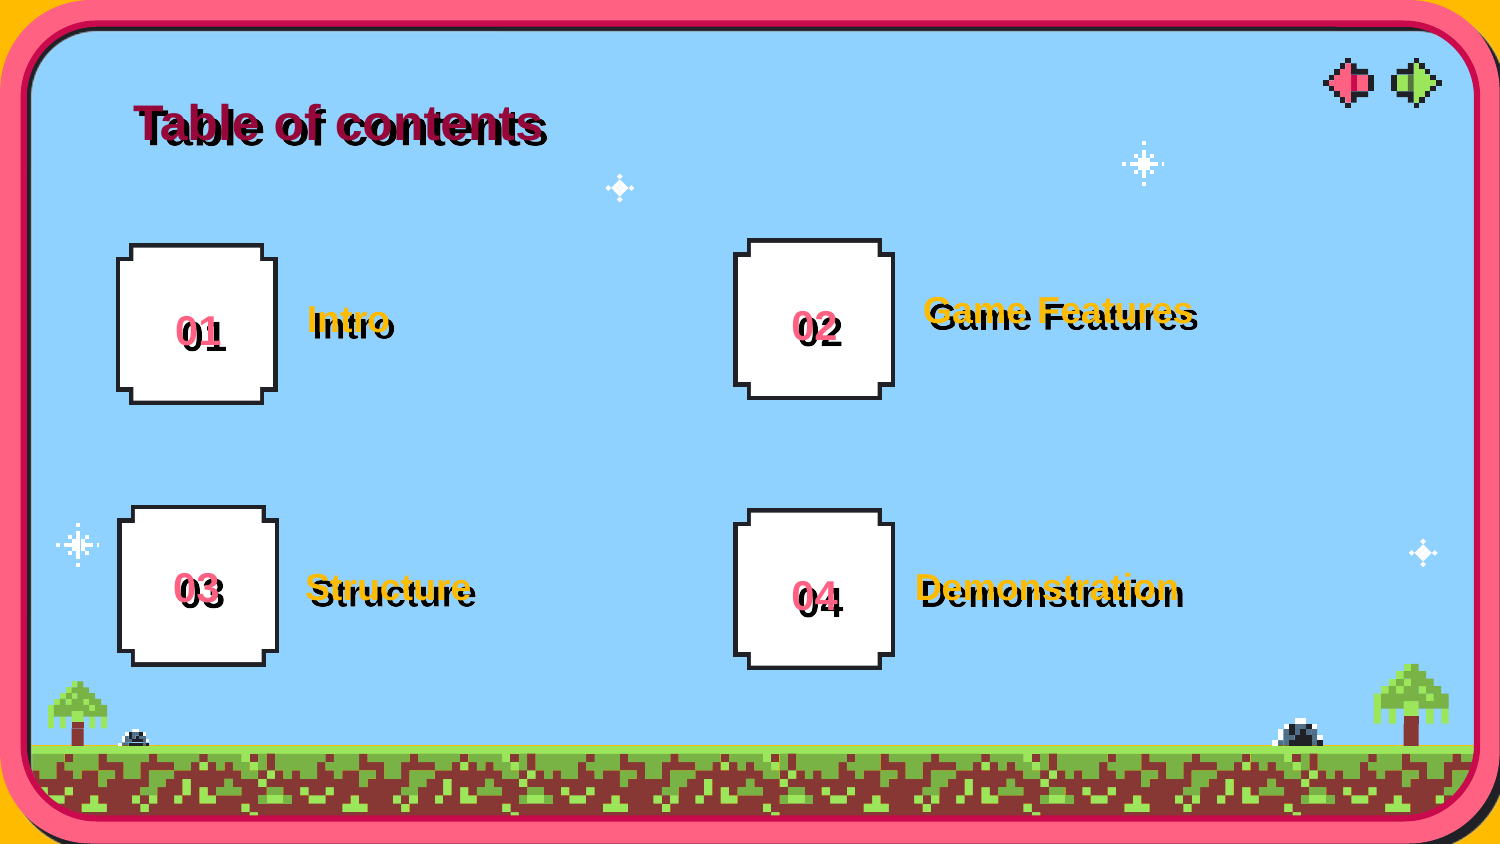

Table of contents

Game Features
# Intro
02
01

Structure
Demonstration
03
04